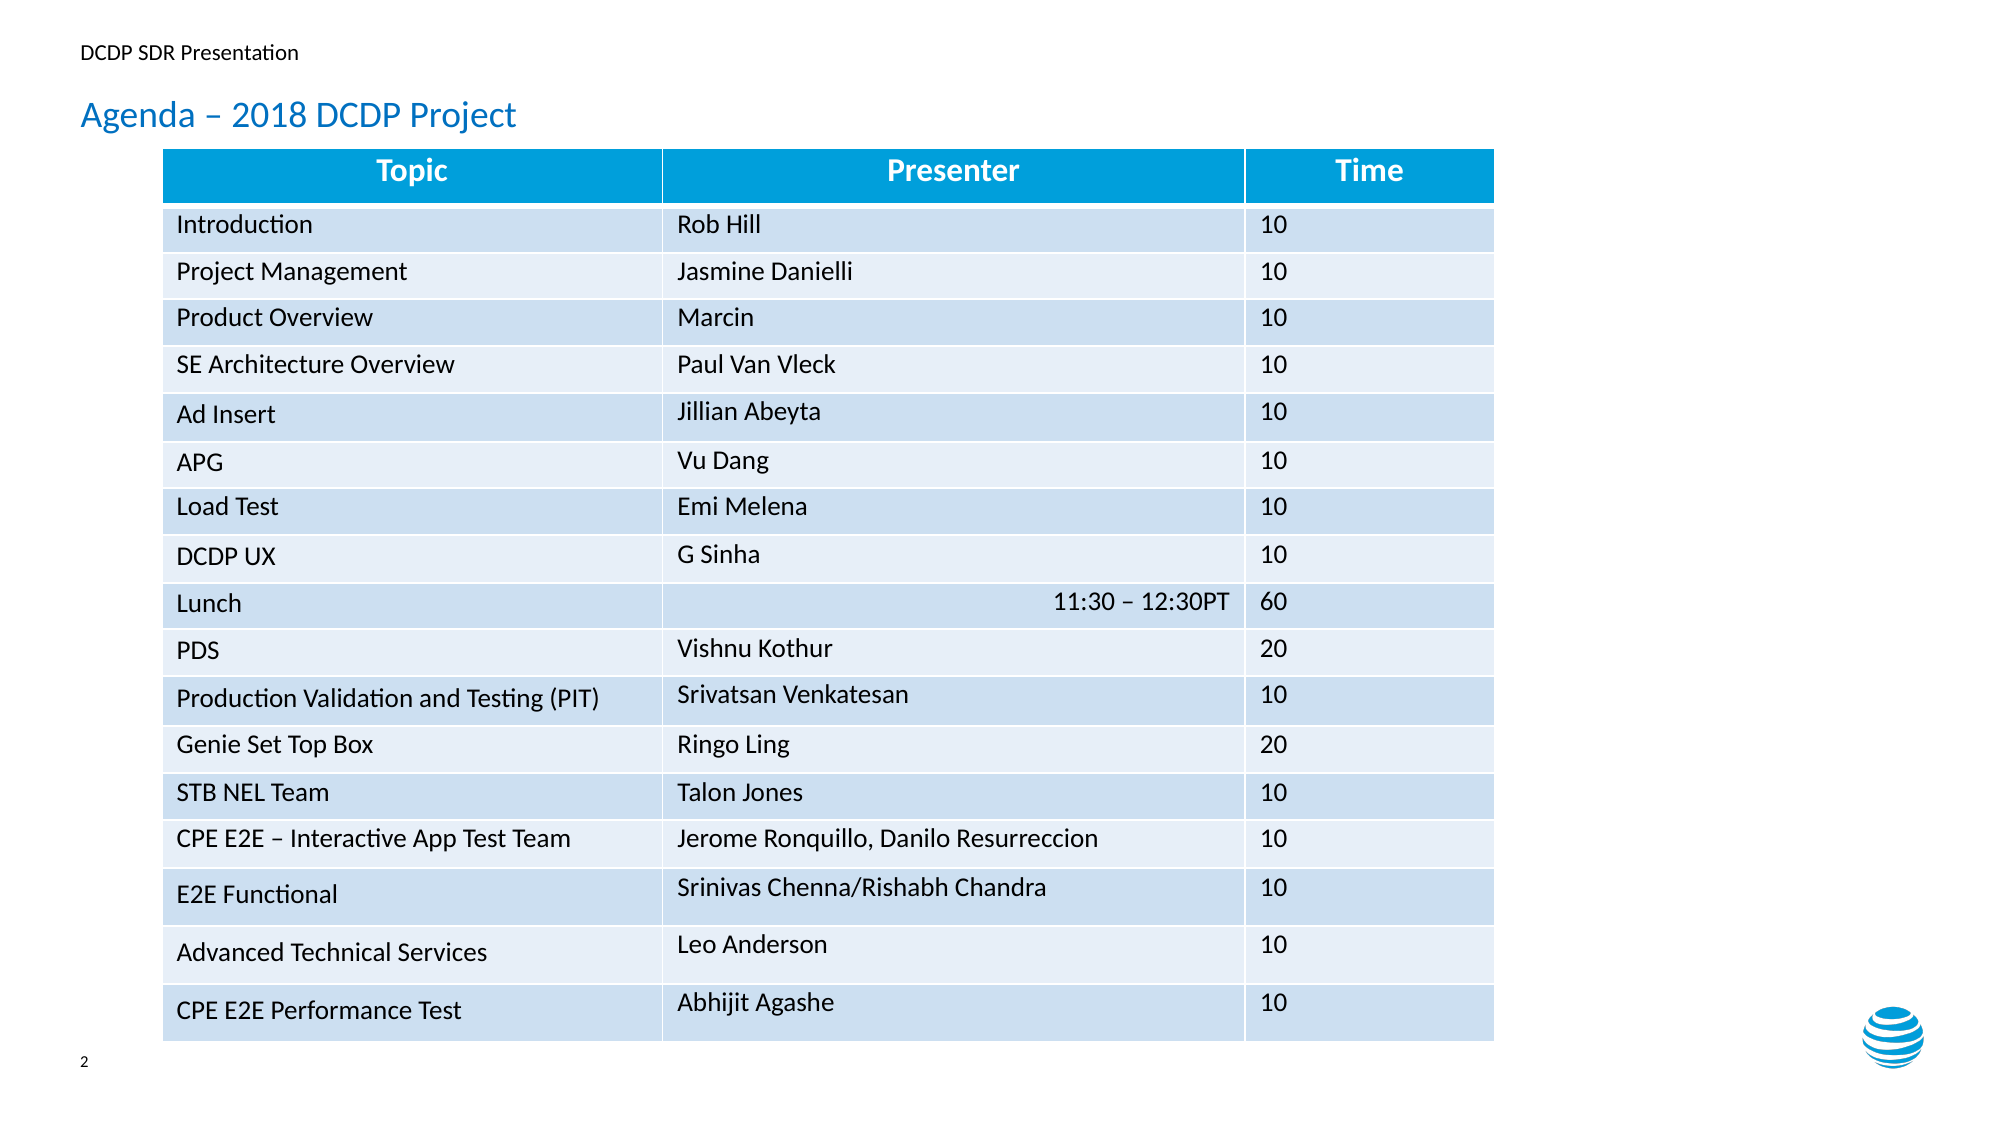

# Agenda – 2018 DCDP Project
| Topic | Presenter | Time |
| --- | --- | --- |
| Introduction | Rob Hill | 10 |
| Project Management | Jasmine Danielli | 10 |
| Product Overview | Marcin | 10 |
| SE Architecture Overview | Paul Van Vleck | 10 |
| Ad Insert | Jillian Abeyta | 10 |
| APG | Vu Dang | 10 |
| Load Test | Emi Melena | 10 |
| DCDP UX | G Sinha | 10 |
| Lunch | 11:30 – 12:30PT | 60 |
| PDS | Vishnu Kothur | 20 |
| Production Validation and Testing (PIT) | Srivatsan Venkatesan | 10 |
| Genie Set Top Box | Ringo Ling | 20 |
| STB NEL Team | Talon Jones | 10 |
| CPE E2E – Interactive App Test Team | Jerome Ronquillo, Danilo Resurreccion | 10 |
| E2E Functional | Srinivas Chenna/Rishabh Chandra | 10 |
| Advanced Technical Services | Leo Anderson | 10 |
| CPE E2E Performance Test | Abhijit Agashe | 10 |
2